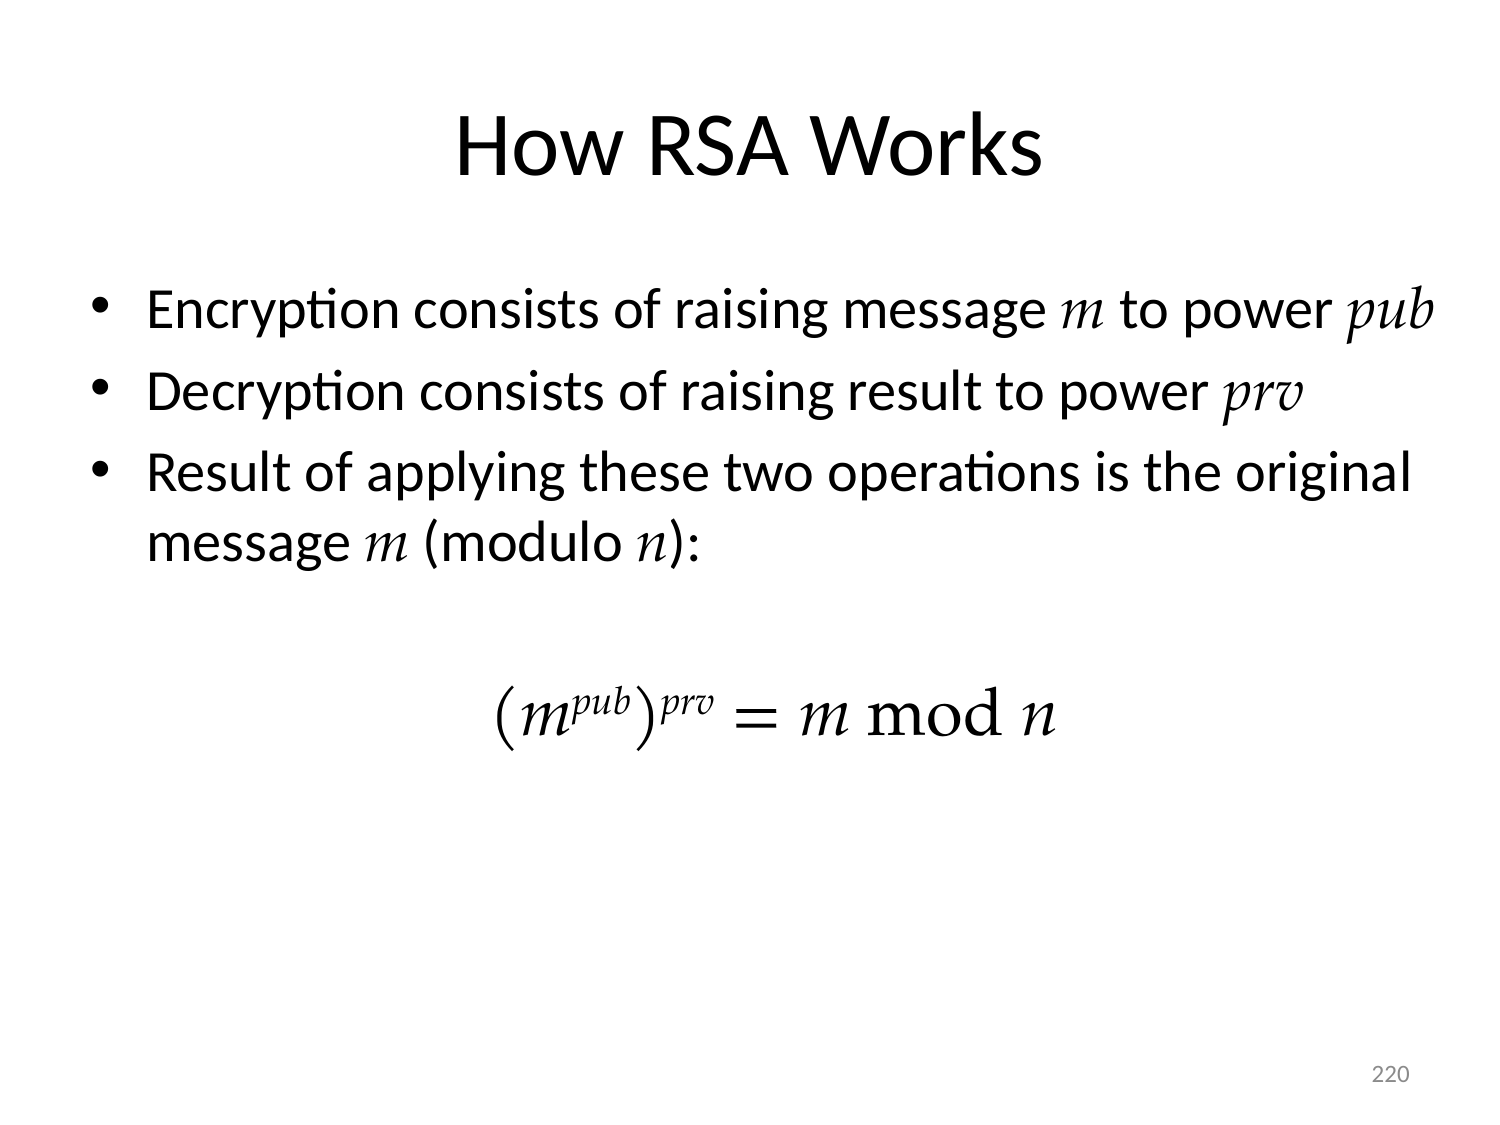

# How RSA Works
Encryption consists of raising message m to power pub
Decryption consists of raising result to power prv
Result of applying these two operations is the original message m (modulo n):

(mpub)prv = m mod n
220